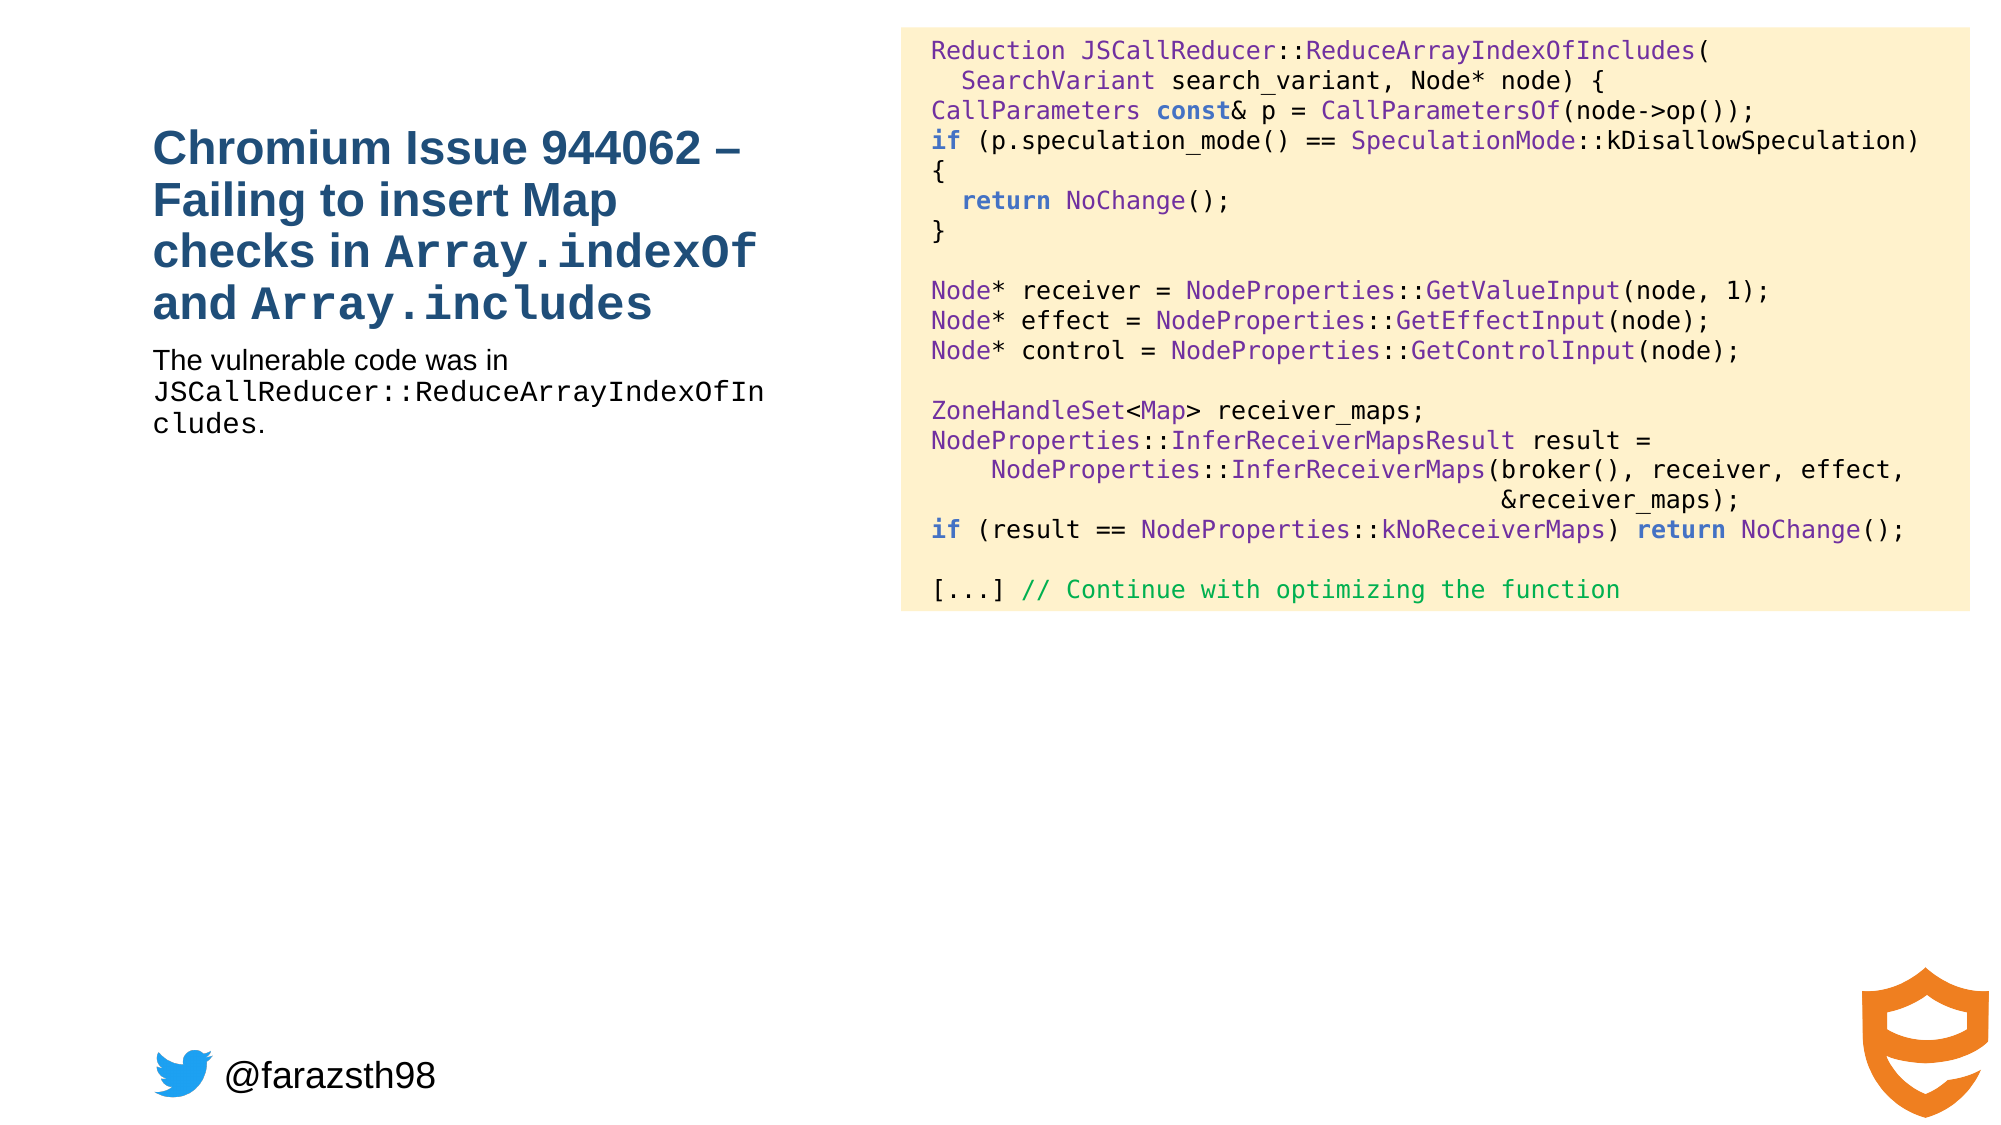

Reduction JSCallReducer::ReduceArrayIndexOfIncludes(
   SearchVariant search_variant, Node* node) {
 CallParameters const& p = CallParametersOf(node->op());
 if (p.speculation_mode() == SpeculationMode::kDisallowSpeculation)
 {
   return NoChange();
 }

 Node* receiver = NodeProperties::GetValueInput(node, 1);
 Node* effect = NodeProperties::GetEffectInput(node);
 Node* control = NodeProperties::GetControlInput(node);

 ZoneHandleSet<Map> receiver_maps;
 NodeProperties::InferReceiverMapsResult result =
     NodeProperties::InferReceiverMaps(broker(), receiver, effect,
                                       &receiver_maps);
 if (result == NodeProperties::kNoReceiverMaps) return NoChange();

 [...] // Continue with optimizing the function
# Chromium Issue 944062 – Failing to insert Map checks in Array.indexOf and Array.includes
The vulnerable code was in
JSCallReducer::ReduceArrayIndexOfIncludes.